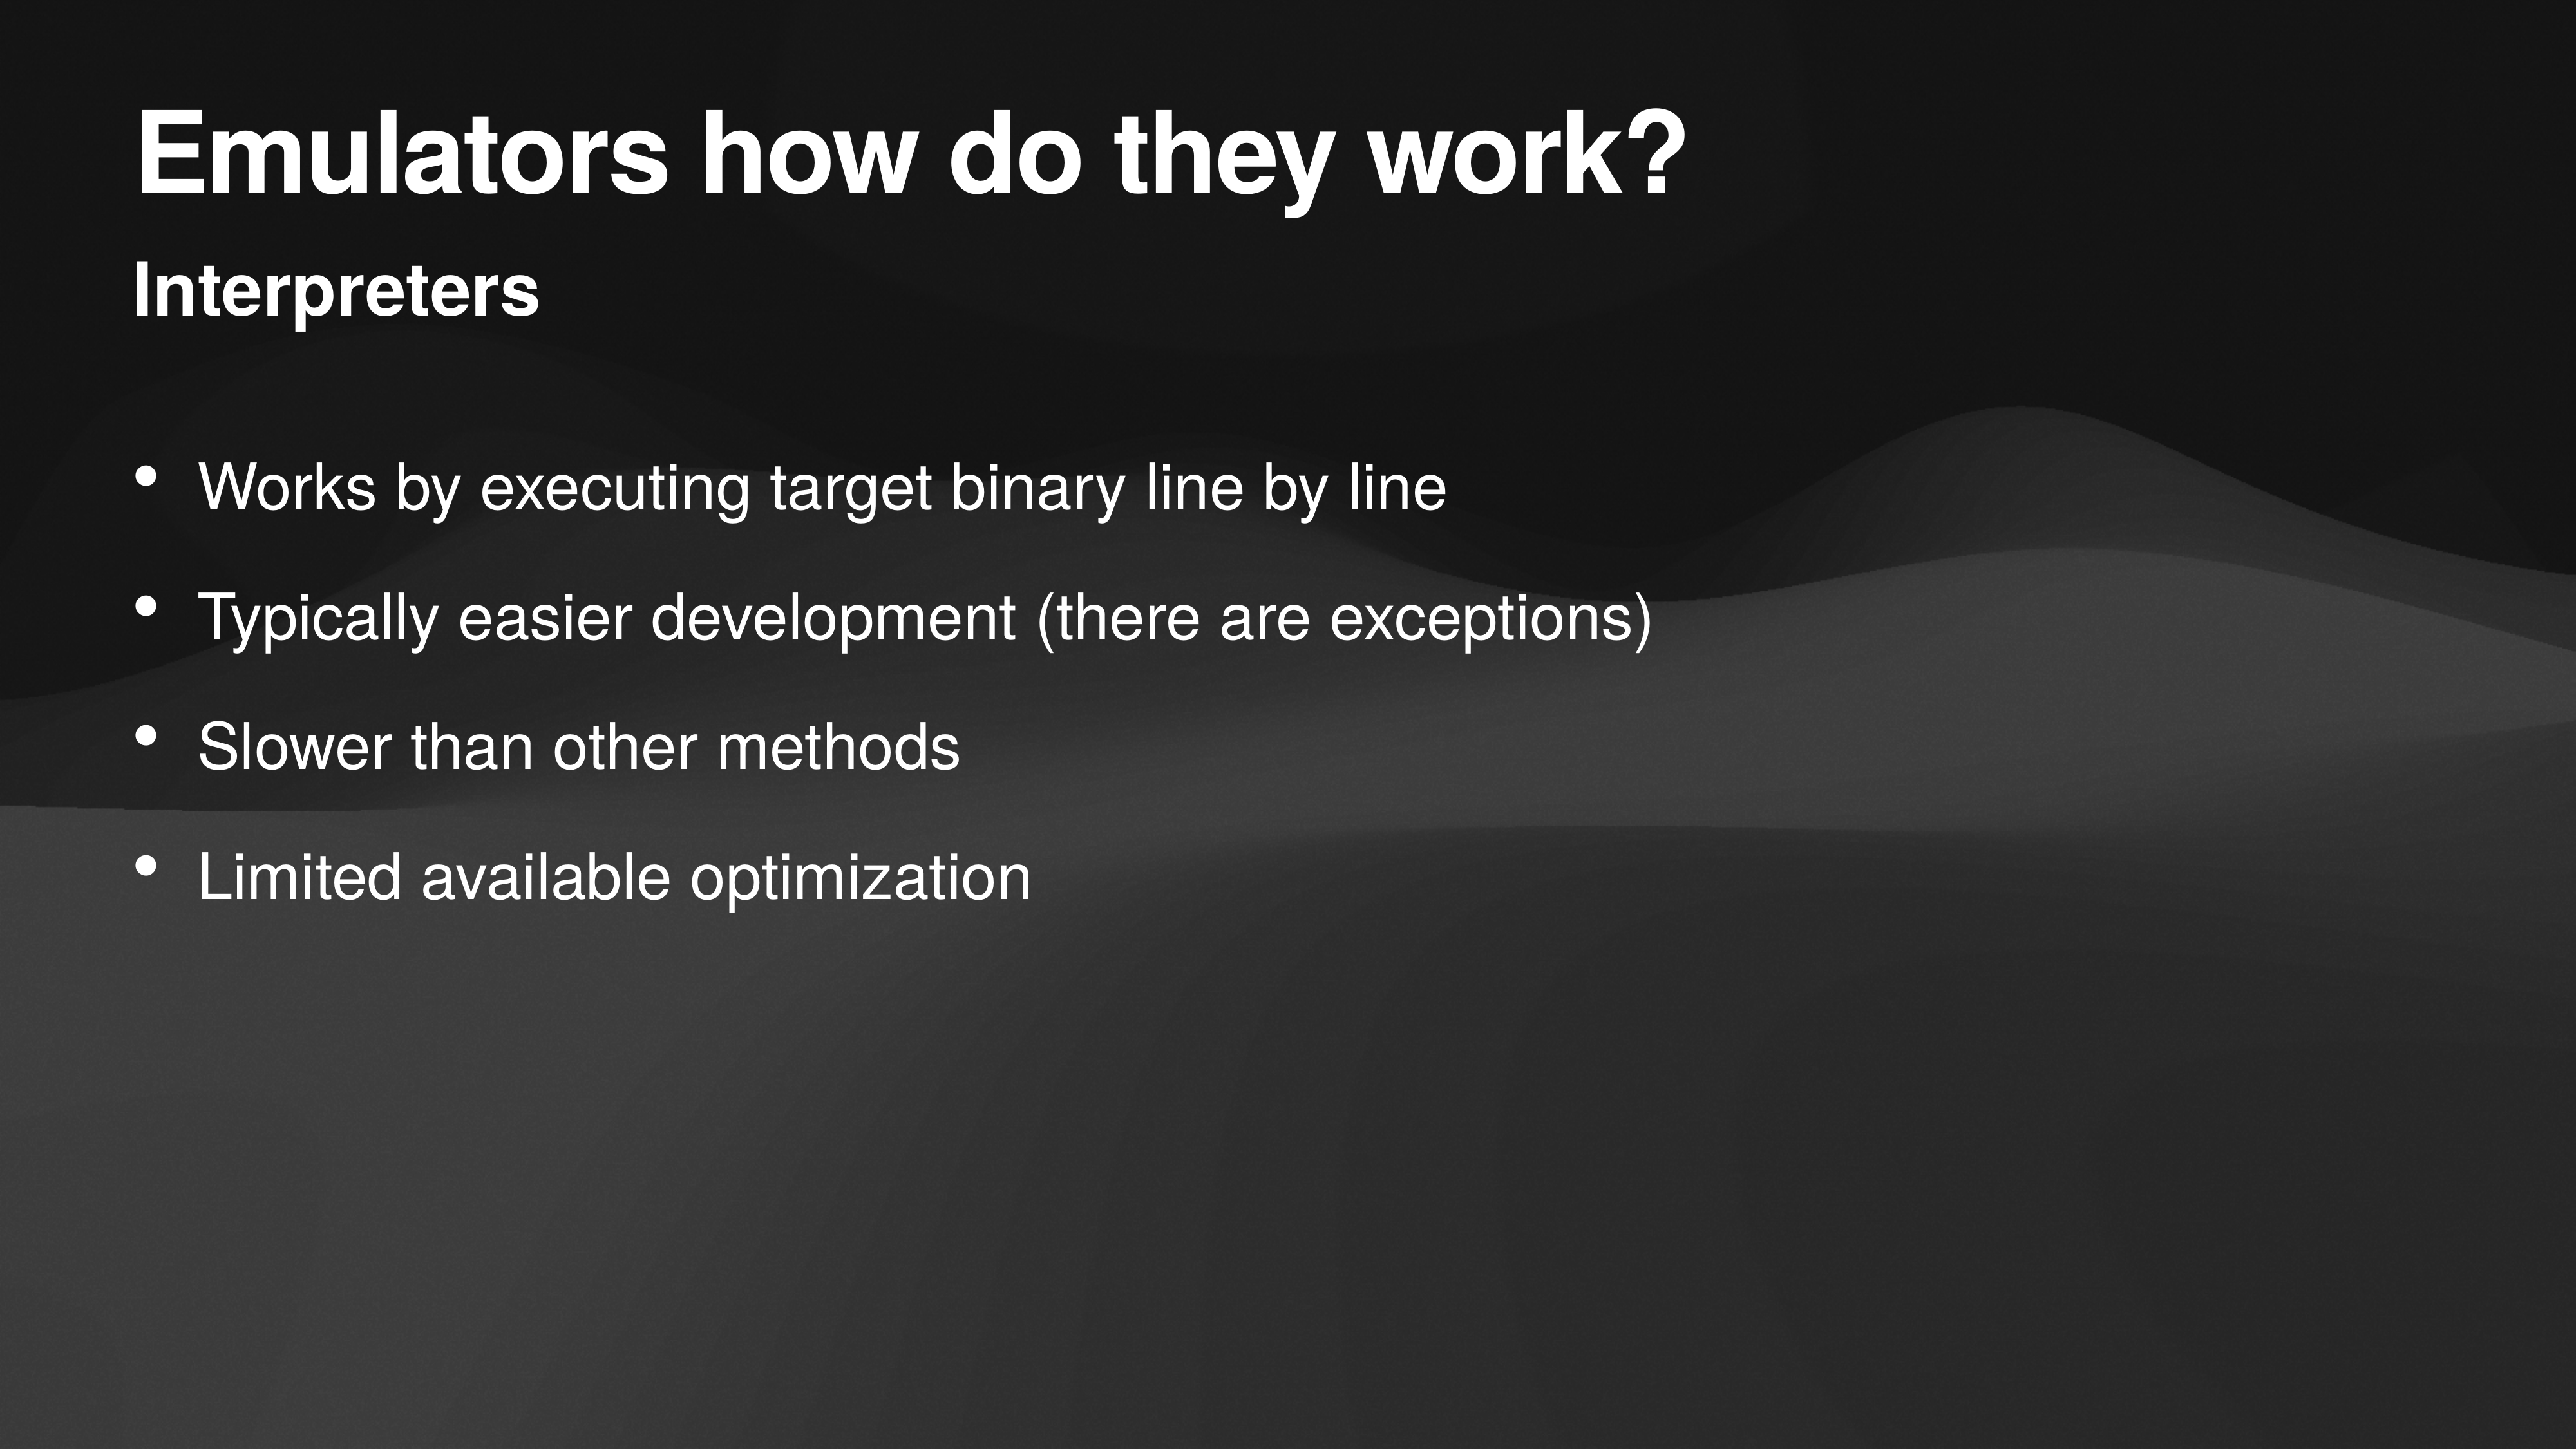

# Emulators how do they work?
Interpreters
Works by executing target binary line by line
Typically easier development (there are exceptions)
Slower than other methods
Limited available optimization